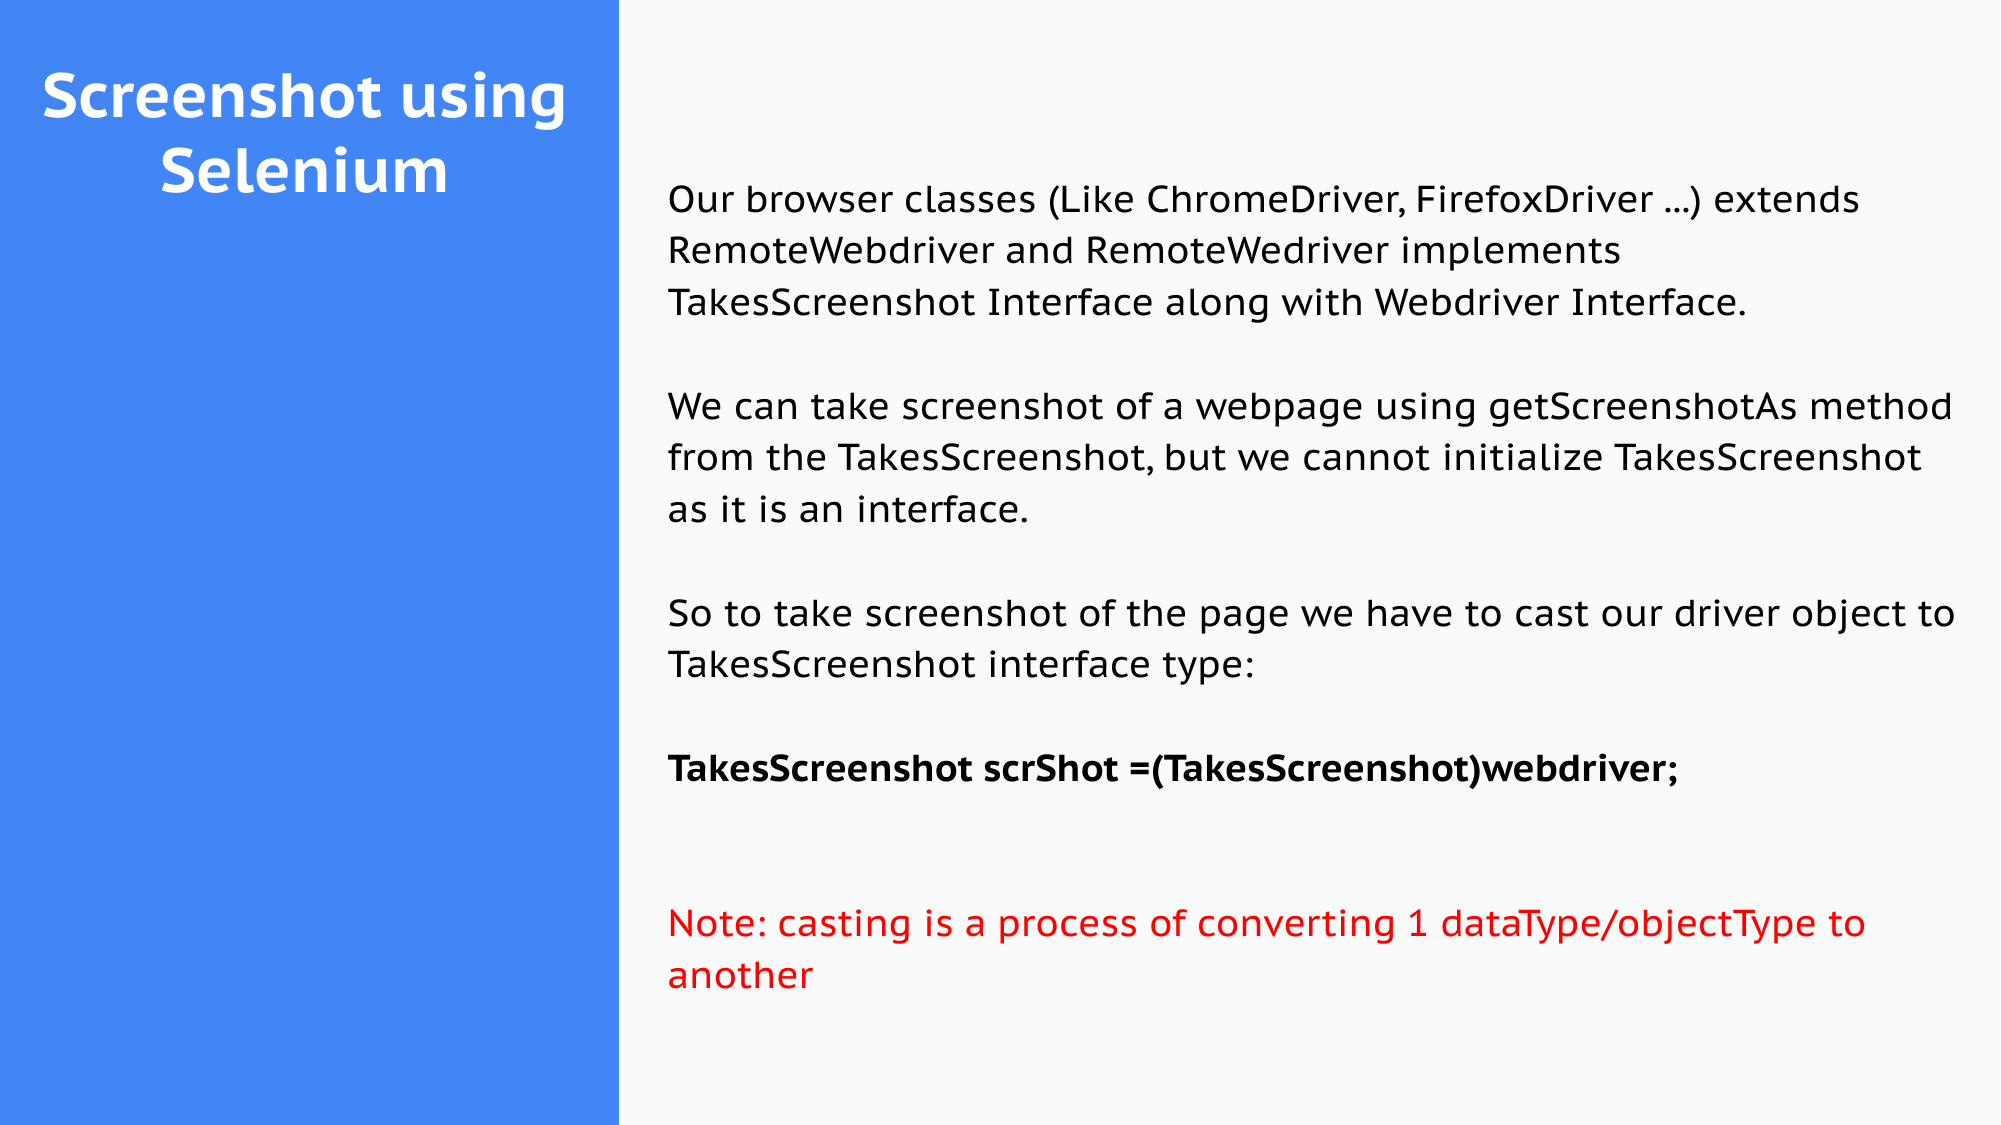

# Screenshot using Selenium
Our browser classes (Like ChromeDriver, FirefoxDriver ...) extends
RemoteWebdriver and RemoteWedriver implements
TakesScreenshot Interface along with Webdriver Interface.

We can take screenshot of a webpage using getScreenshotAs method from the TakesScreenshot, but we cannot initialize TakesScreenshot as it is an interface.

So to take screenshot of the page we have to cast our driver object to TakesScreenshot interface type:

TakesScreenshot scrShot =(TakesScreenshot)webdriver;

Note: casting is a process of converting 1 dataType/objectType to another